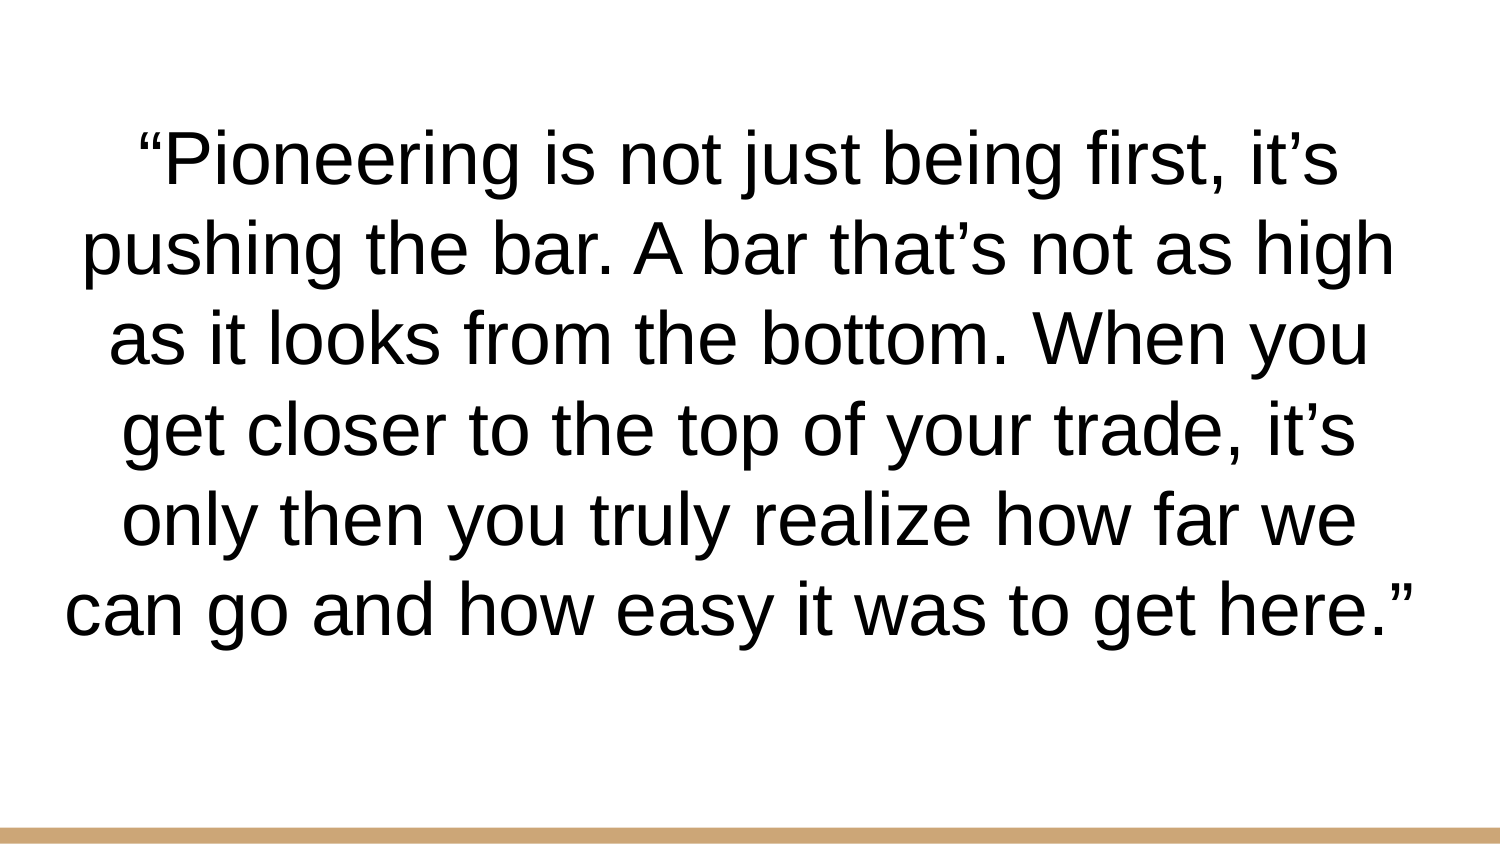

# “Pioneering is not just being first, it’s pushing the bar. A bar that’s not as high as it looks from the bottom. When you get closer to the top of your trade, it’s only then you truly realize how far we can go and how easy it was to get here.”